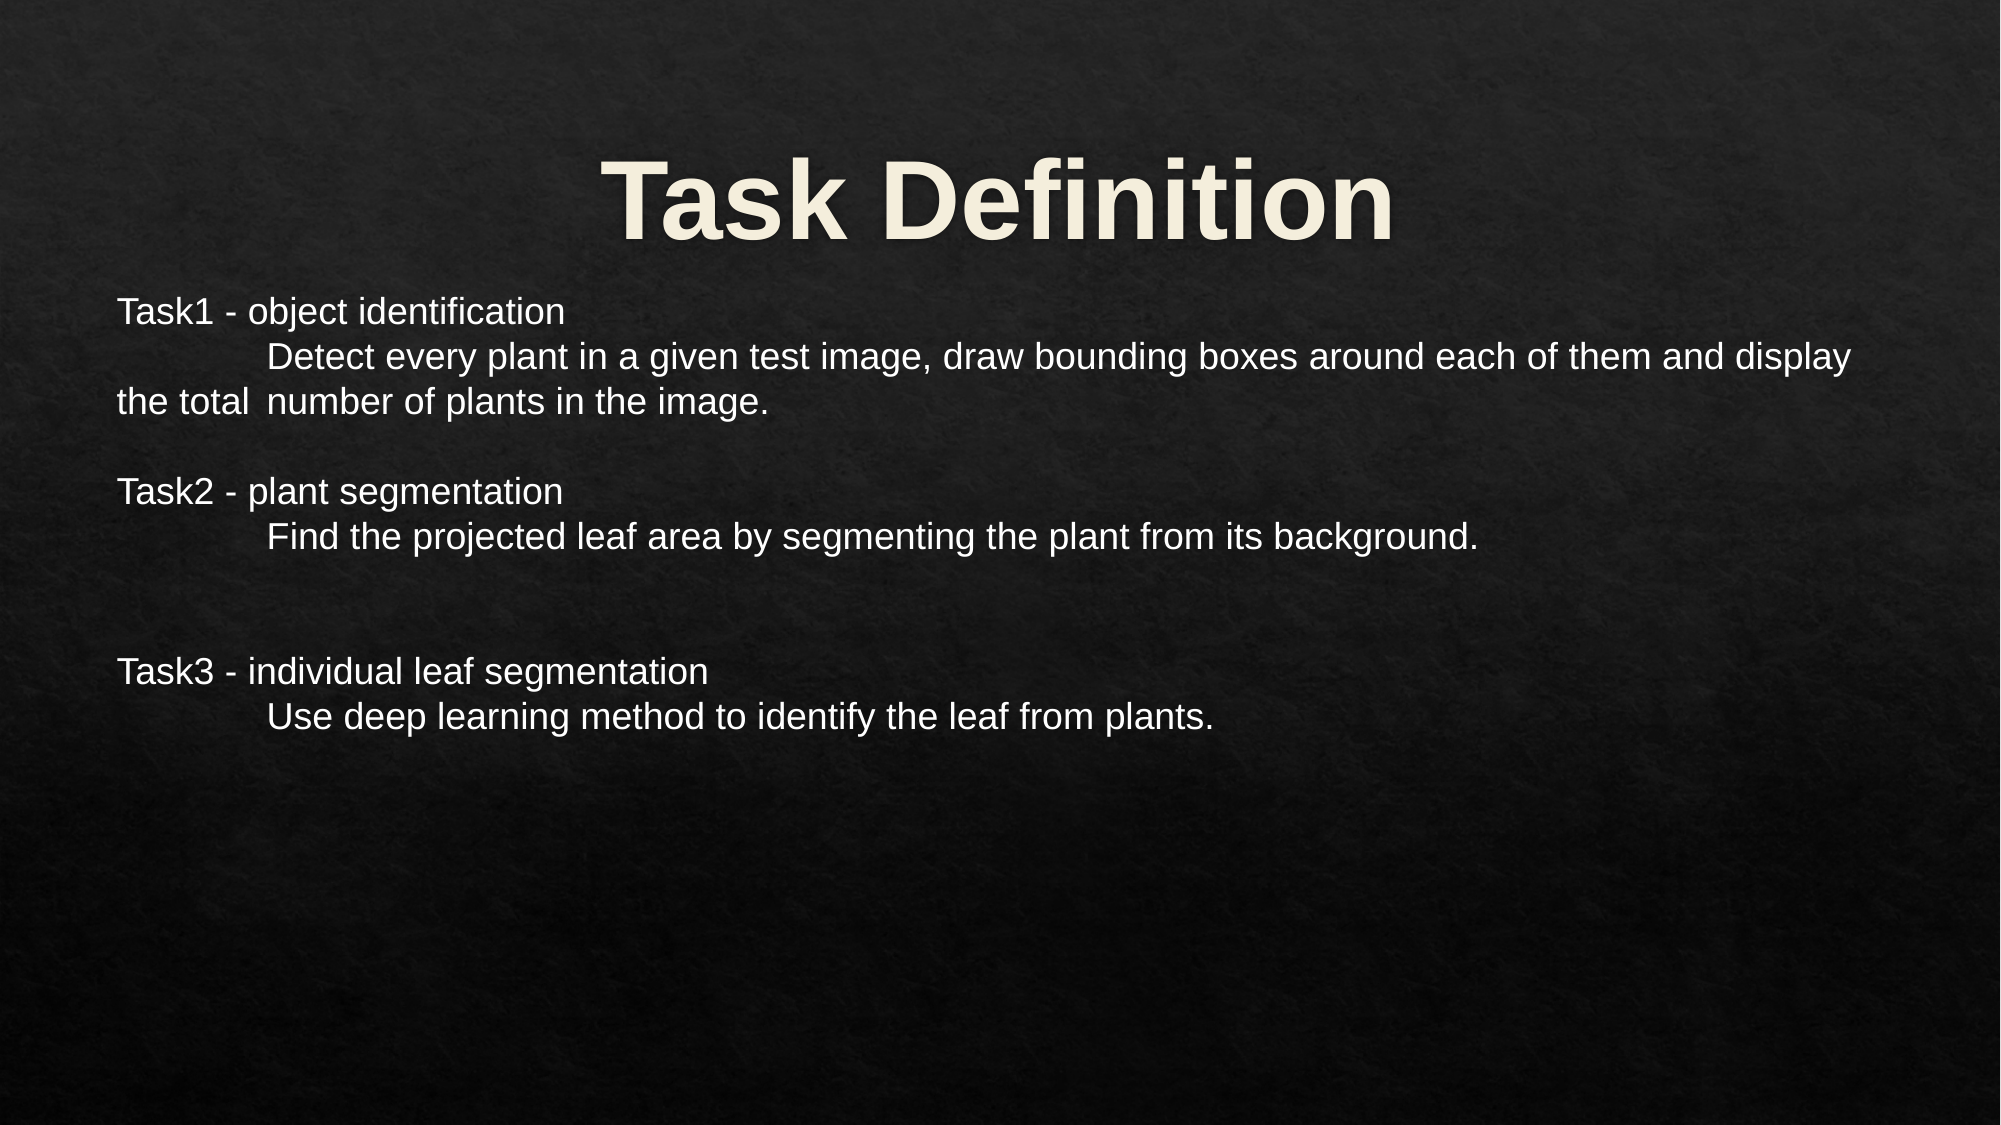

# Task Definition
Task1 - object identification
	Detect every plant in a given test image, draw bounding boxes around each of them and display the total 	number of plants in the image.

Task2 - plant segmentation
	Find the projected leaf area by segmenting the plant from its background.

Task3 - individual leaf segmentation
	Use deep learning method to identify the leaf from plants.